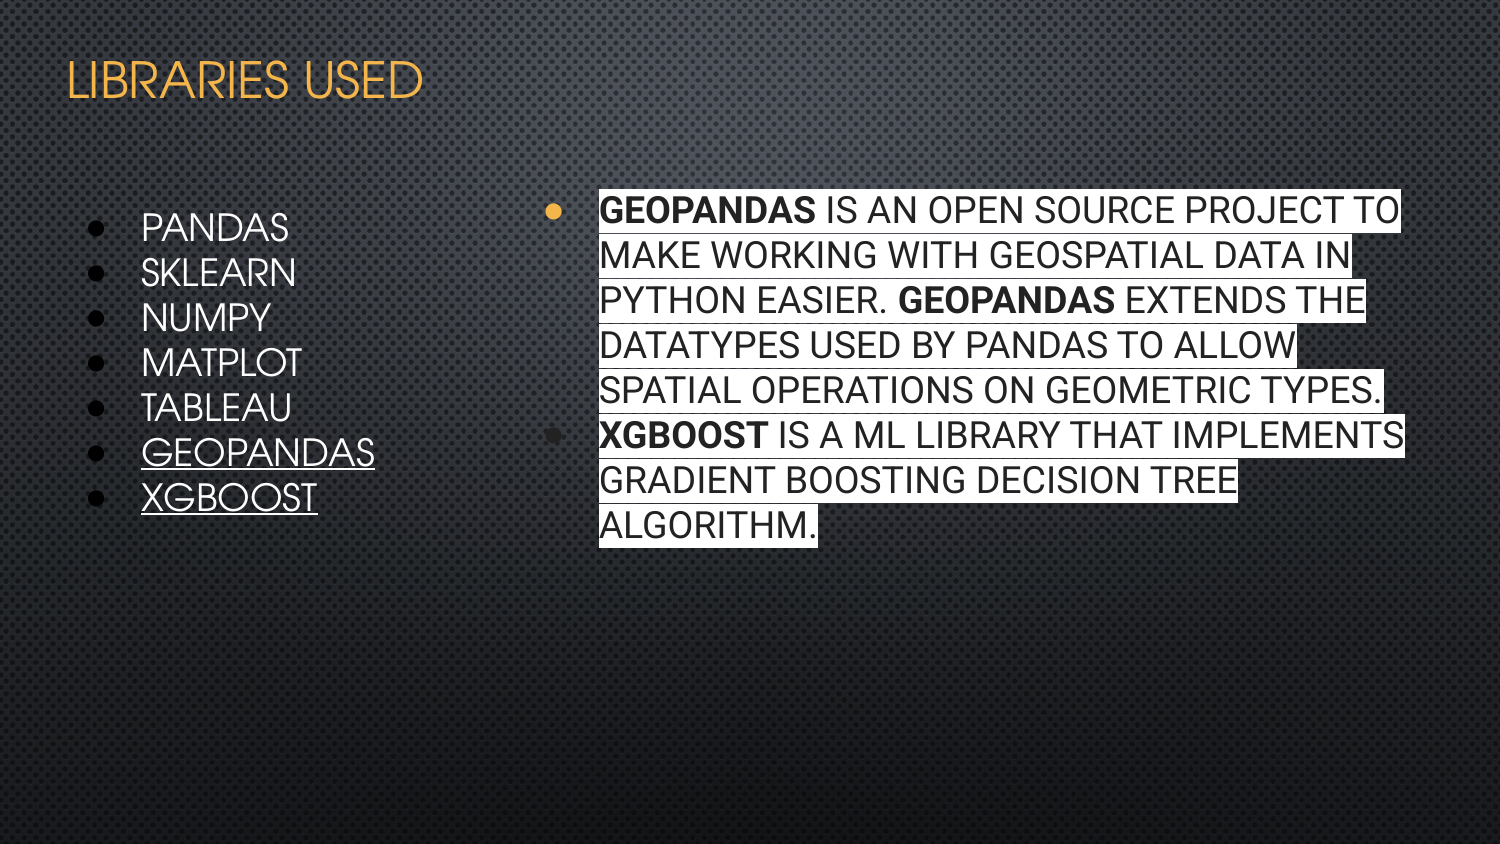

# Libraries used
GeoPandas is an open source project to make working with geospatial data in python easier. GeoPandas extends the datatypes used by pandas to allow spatial operations on geometric types.
XGboost is a ML library that implements gradient boosting decision tree algorithm.

Pandas
Sklearn
Numpy
matplot
Tableau
Geopandas
XGboost